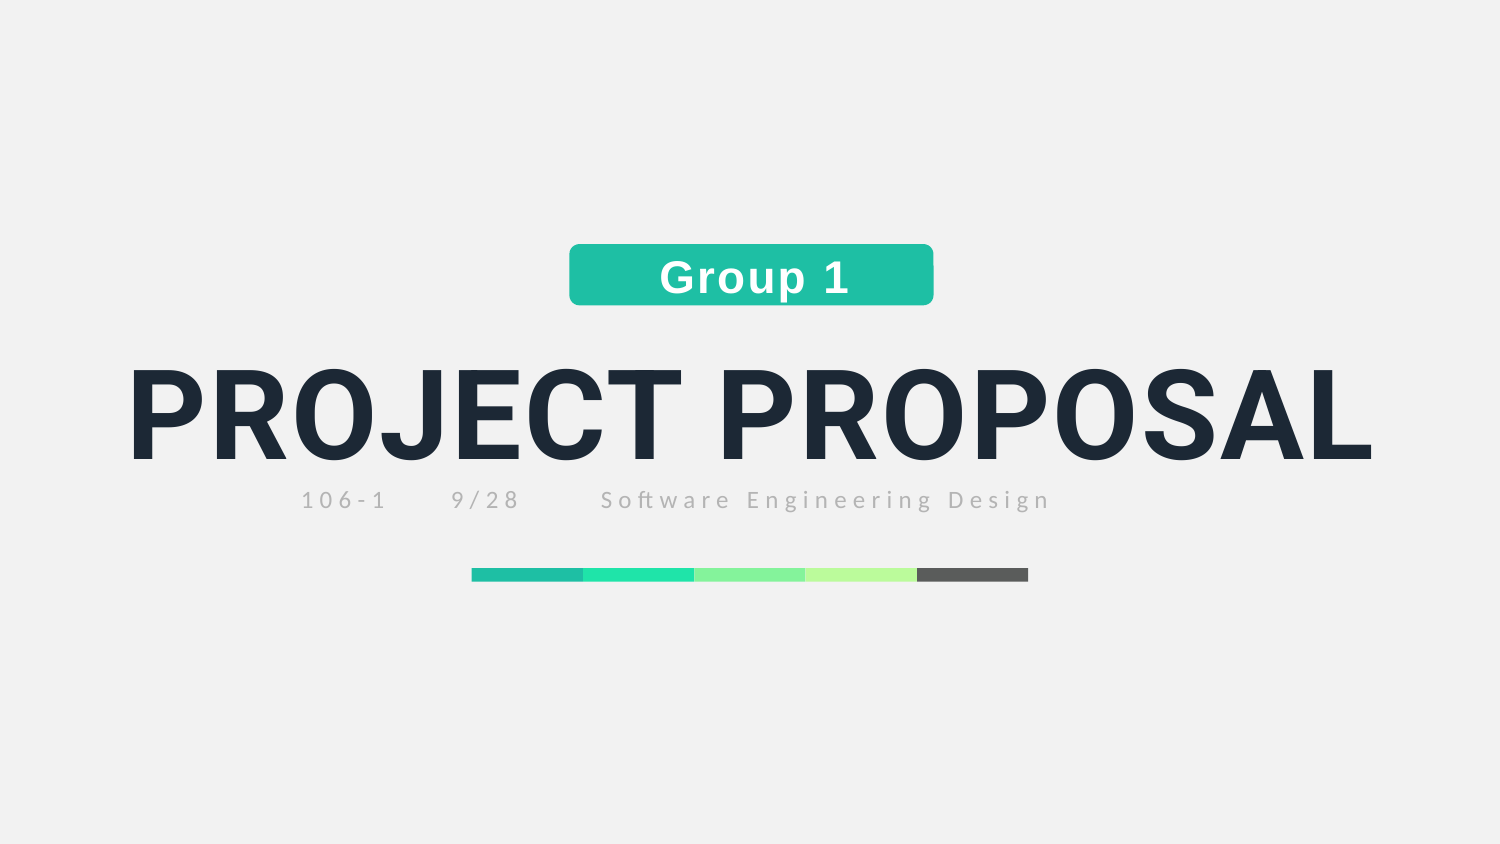

Group 1
PROJECT PROPOSAL
106-1	9/28	Software Engineering Design